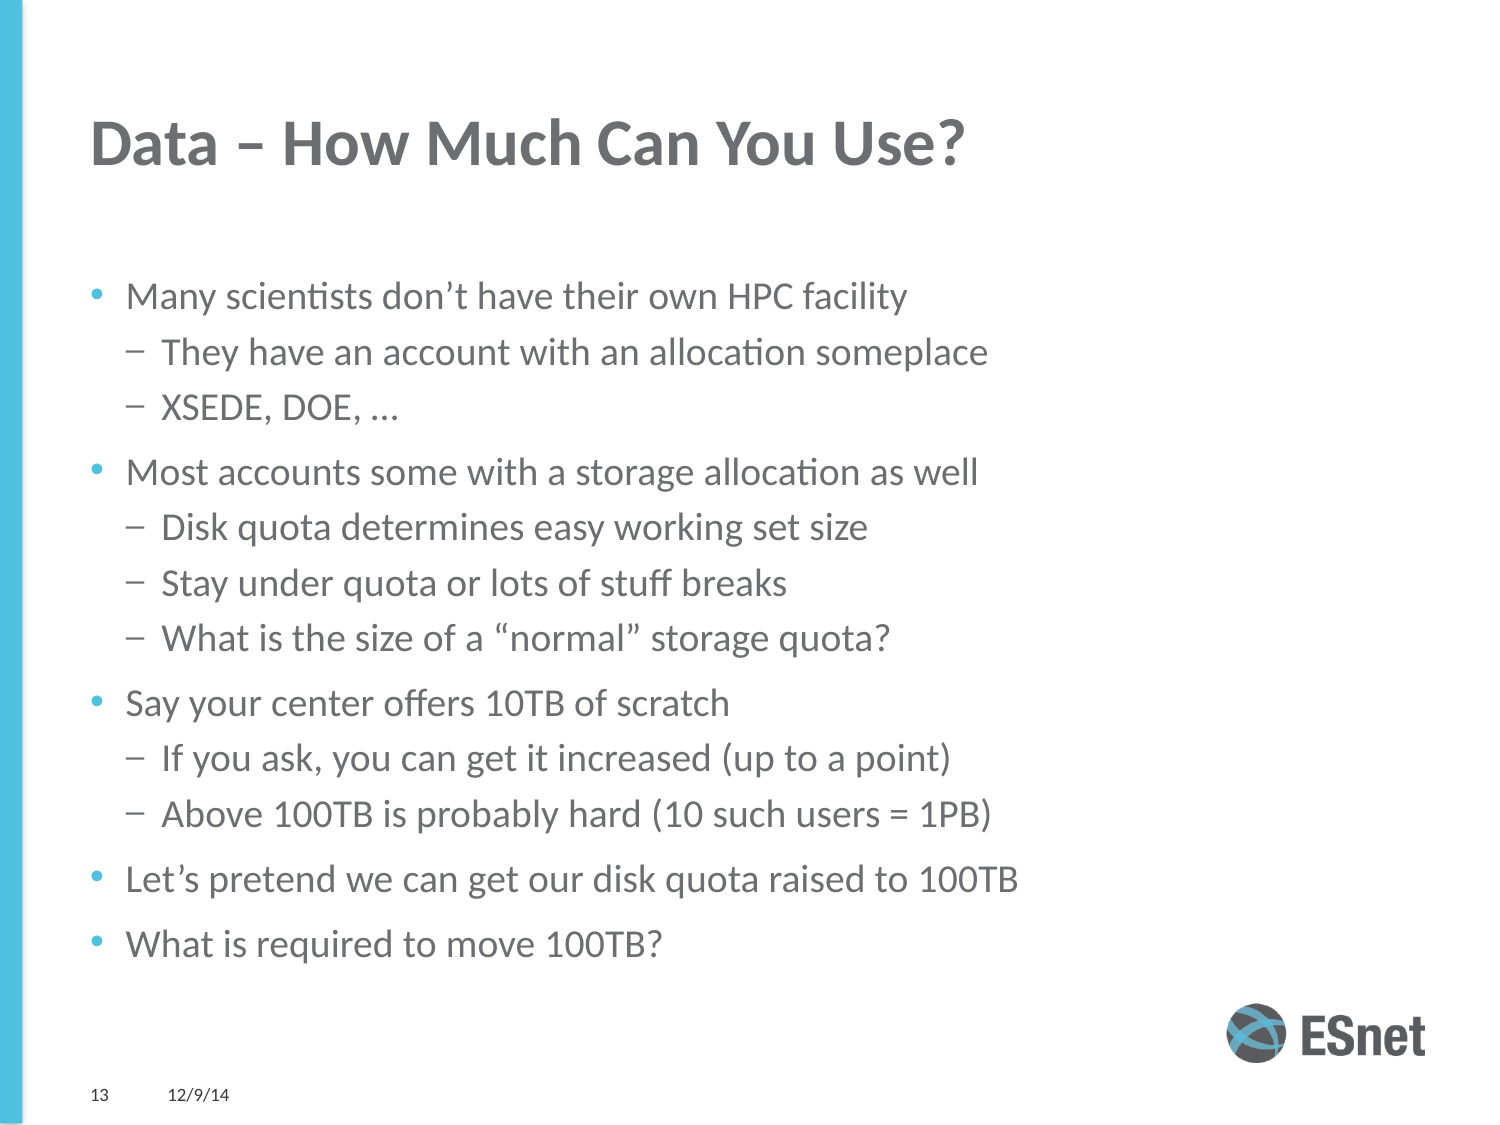

# Data – How Much Can You Use?
Many scientists don’t have their own HPC facility
They have an account with an allocation someplace
XSEDE, DOE, …
Most accounts some with a storage allocation as well
Disk quota determines easy working set size
Stay under quota or lots of stuff breaks
What is the size of a “normal” storage quota?
Say your center offers 10TB of scratch
If you ask, you can get it increased (up to a point)
Above 100TB is probably hard (10 such users = 1PB)
Let’s pretend we can get our disk quota raised to 100TB
What is required to move 100TB?
13
12/9/14